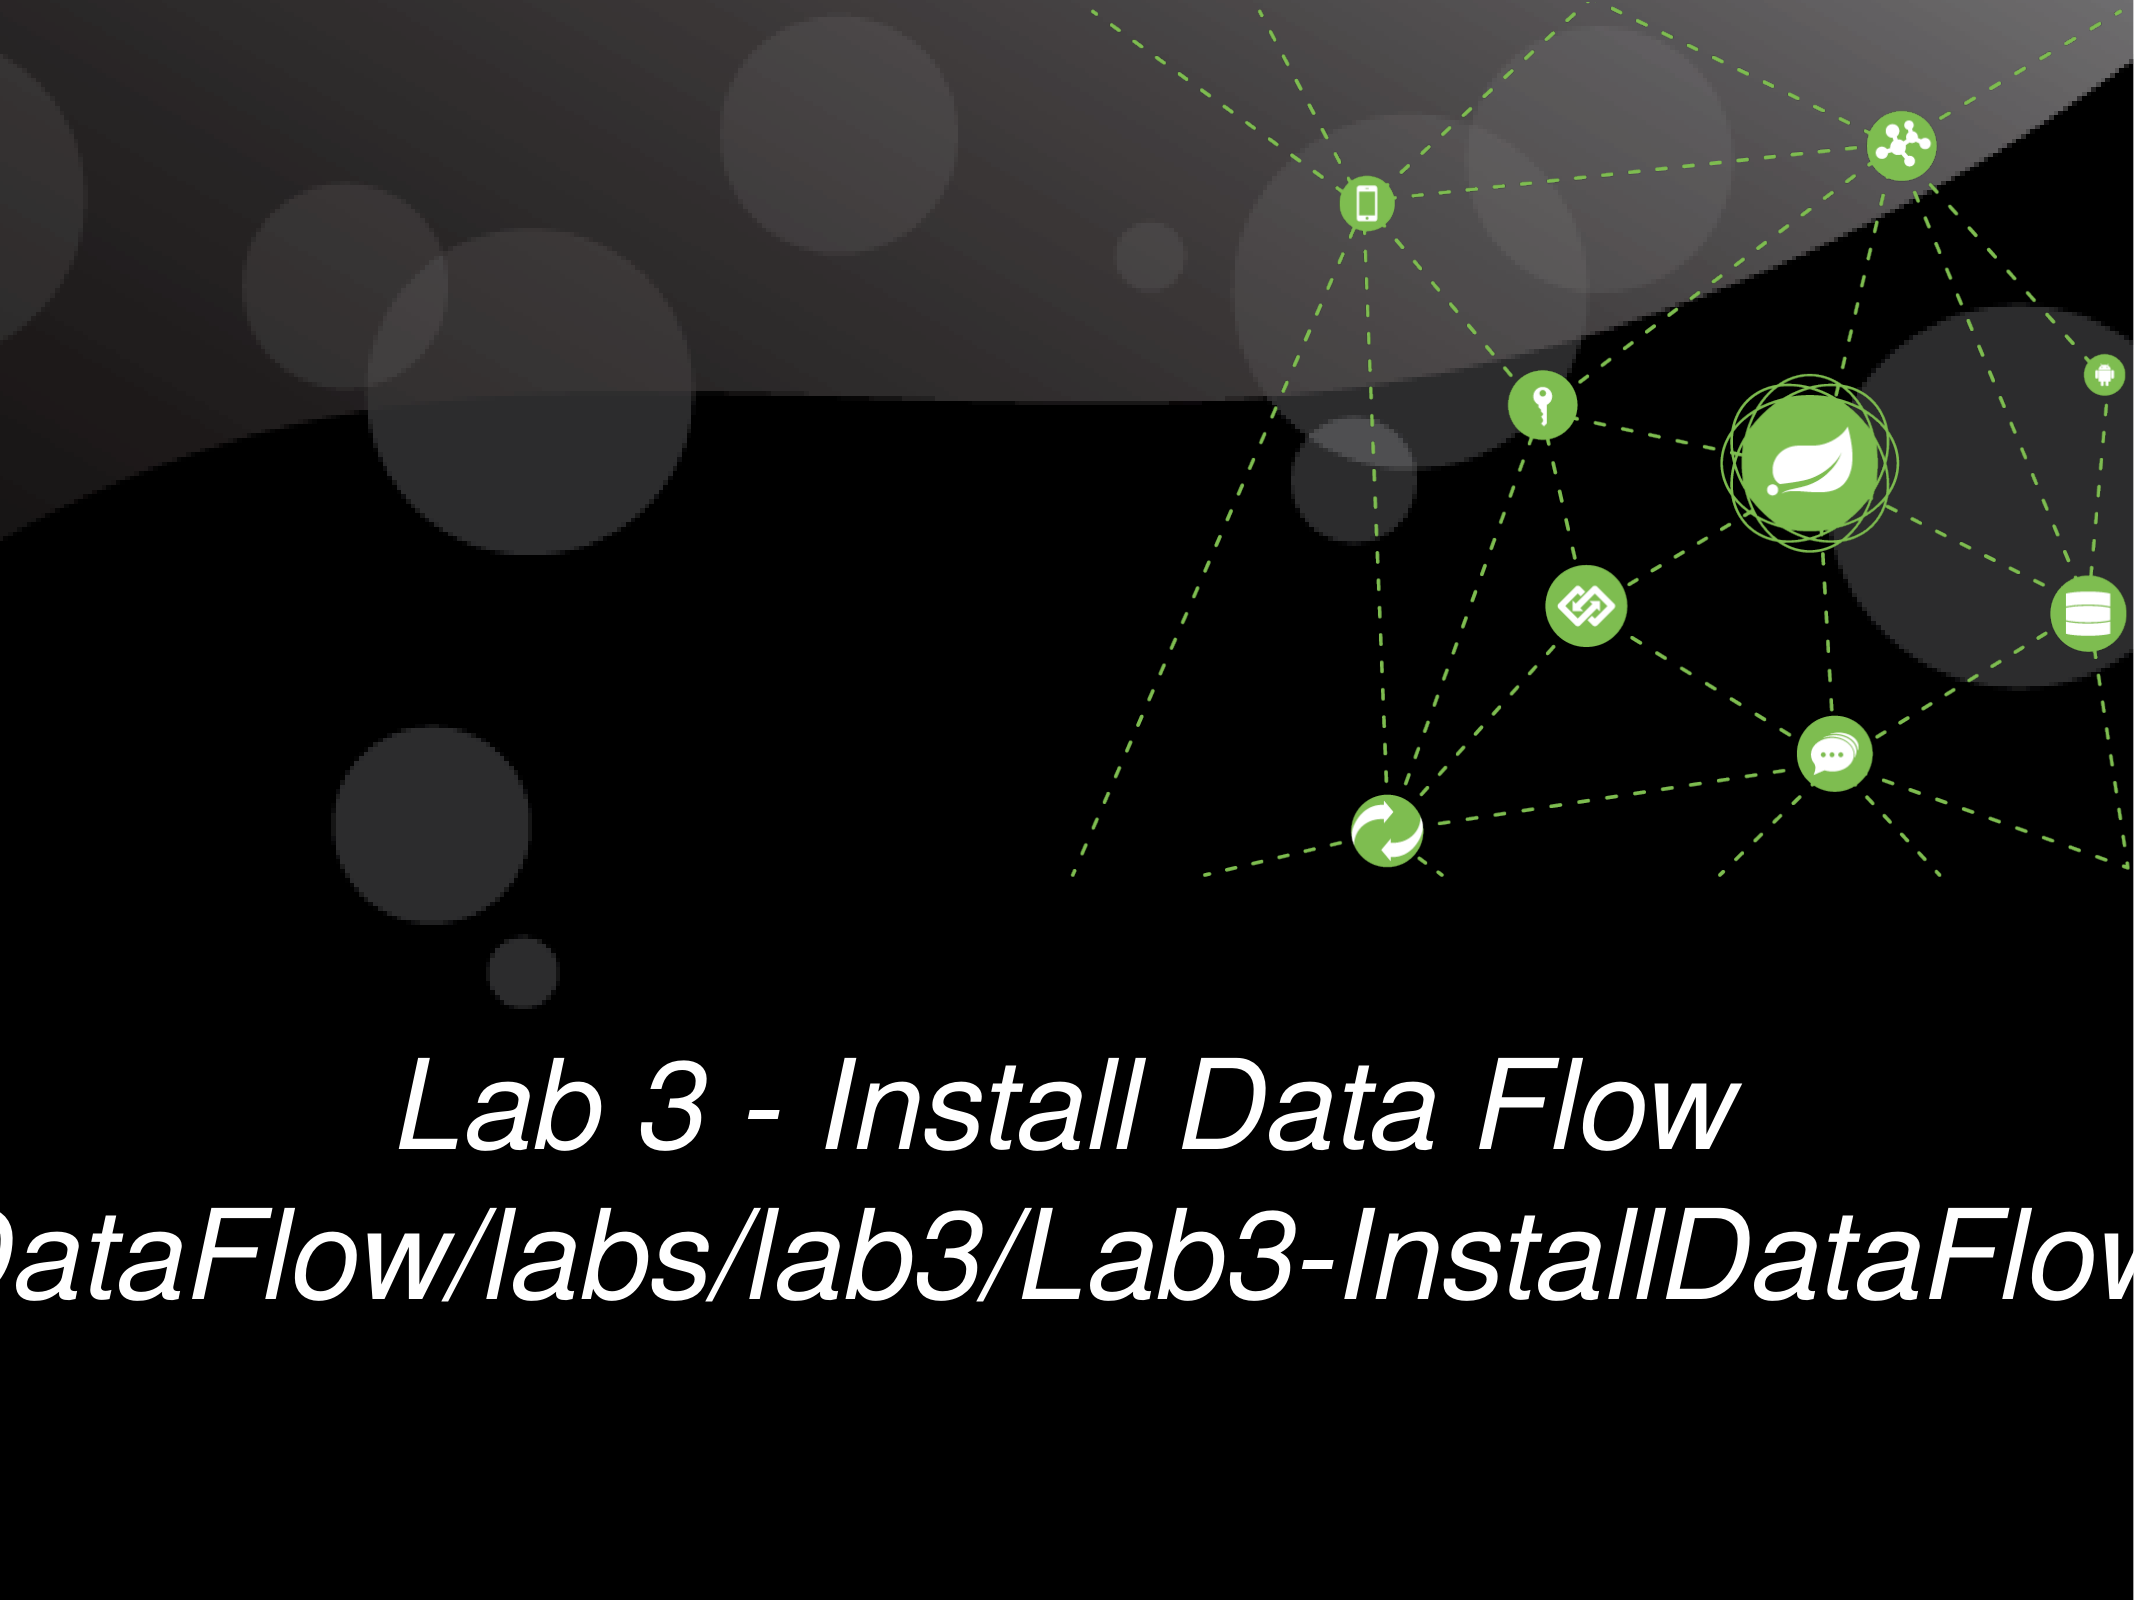

Lab 3 - Install Data Flow
DNDataFlow/labs/lab3/Lab3-InstallDataFlow.pdf
32